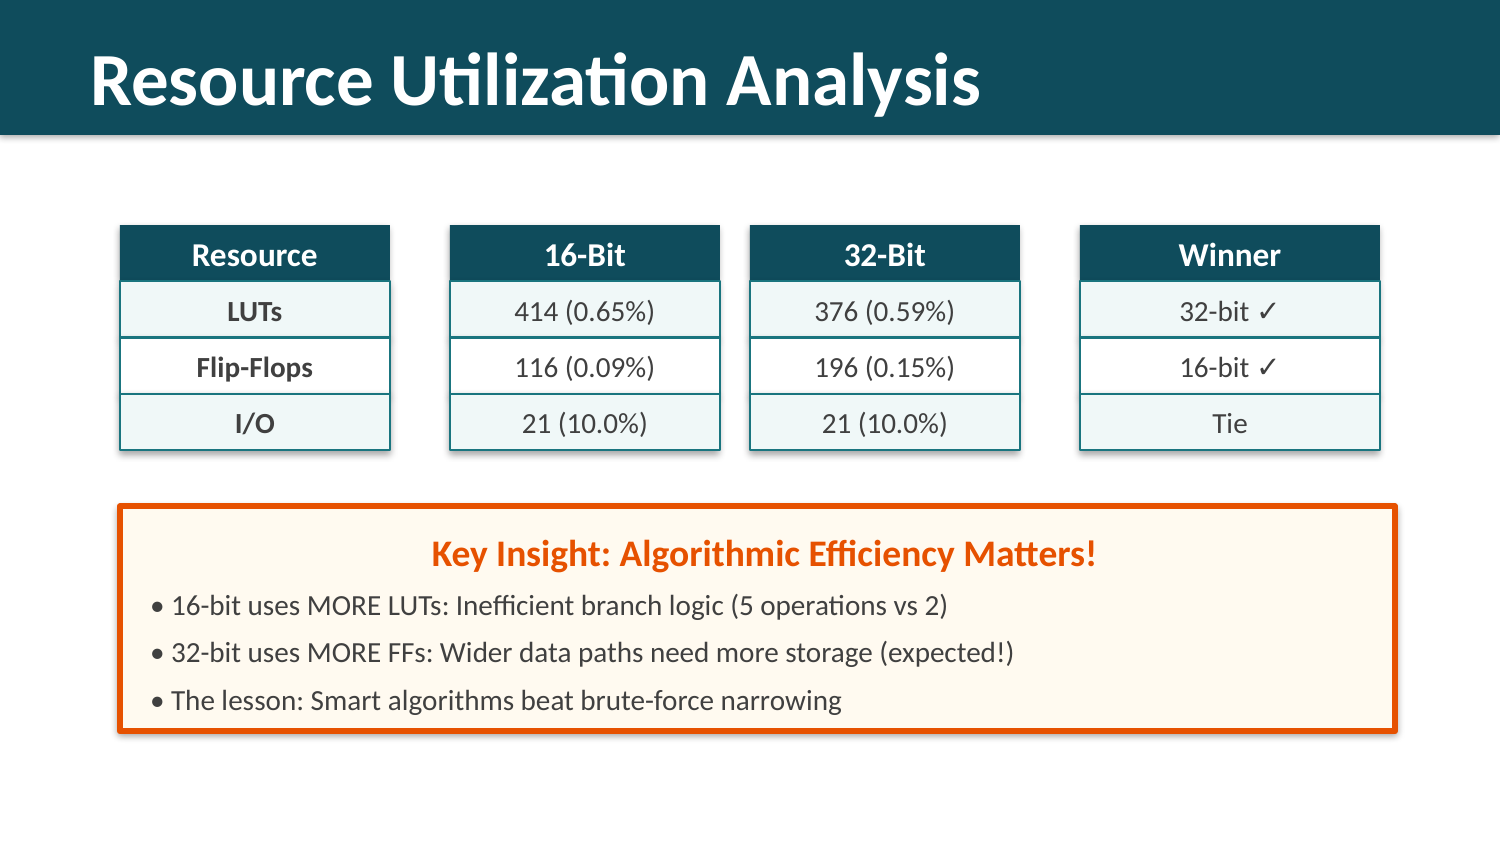

Resource Utilization Analysis
Resource
16-Bit
32-Bit
Winner
LUTs
414 (0.65%)
376 (0.59%)
32-bit ✓
Flip-Flops
116 (0.09%)
196 (0.15%)
16-bit ✓
I/O
21 (10.0%)
21 (10.0%)
Tie
Key Insight: Algorithmic Efficiency Matters!
• 16-bit uses MORE LUTs: Inefficient branch logic (5 operations vs 2)
• 32-bit uses MORE FFs: Wider data paths need more storage (expected!)
• The lesson: Smart algorithms beat brute-force narrowing